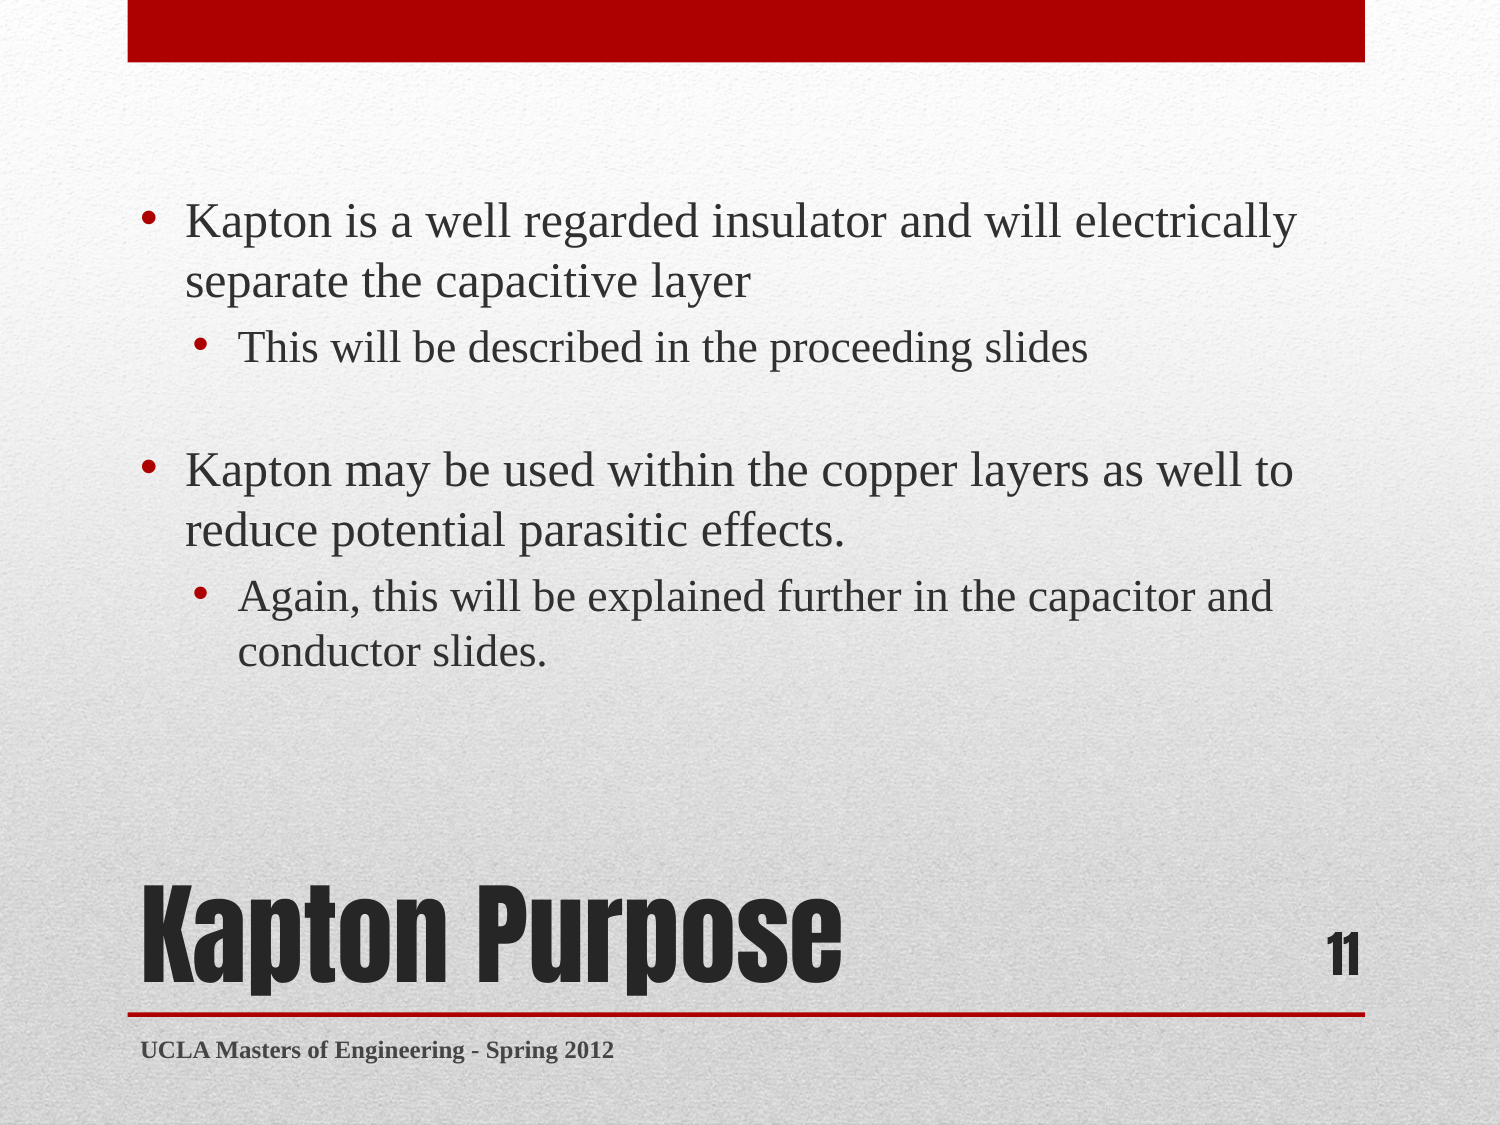

Kapton is a well regarded insulator and will electrically separate the capacitive layer
This will be described in the proceeding slides
Kapton may be used within the copper layers as well to reduce potential parasitic effects.
Again, this will be explained further in the capacitor and conductor slides.
# Kapton Purpose
11
UCLA Masters of Engineering - Spring 2012